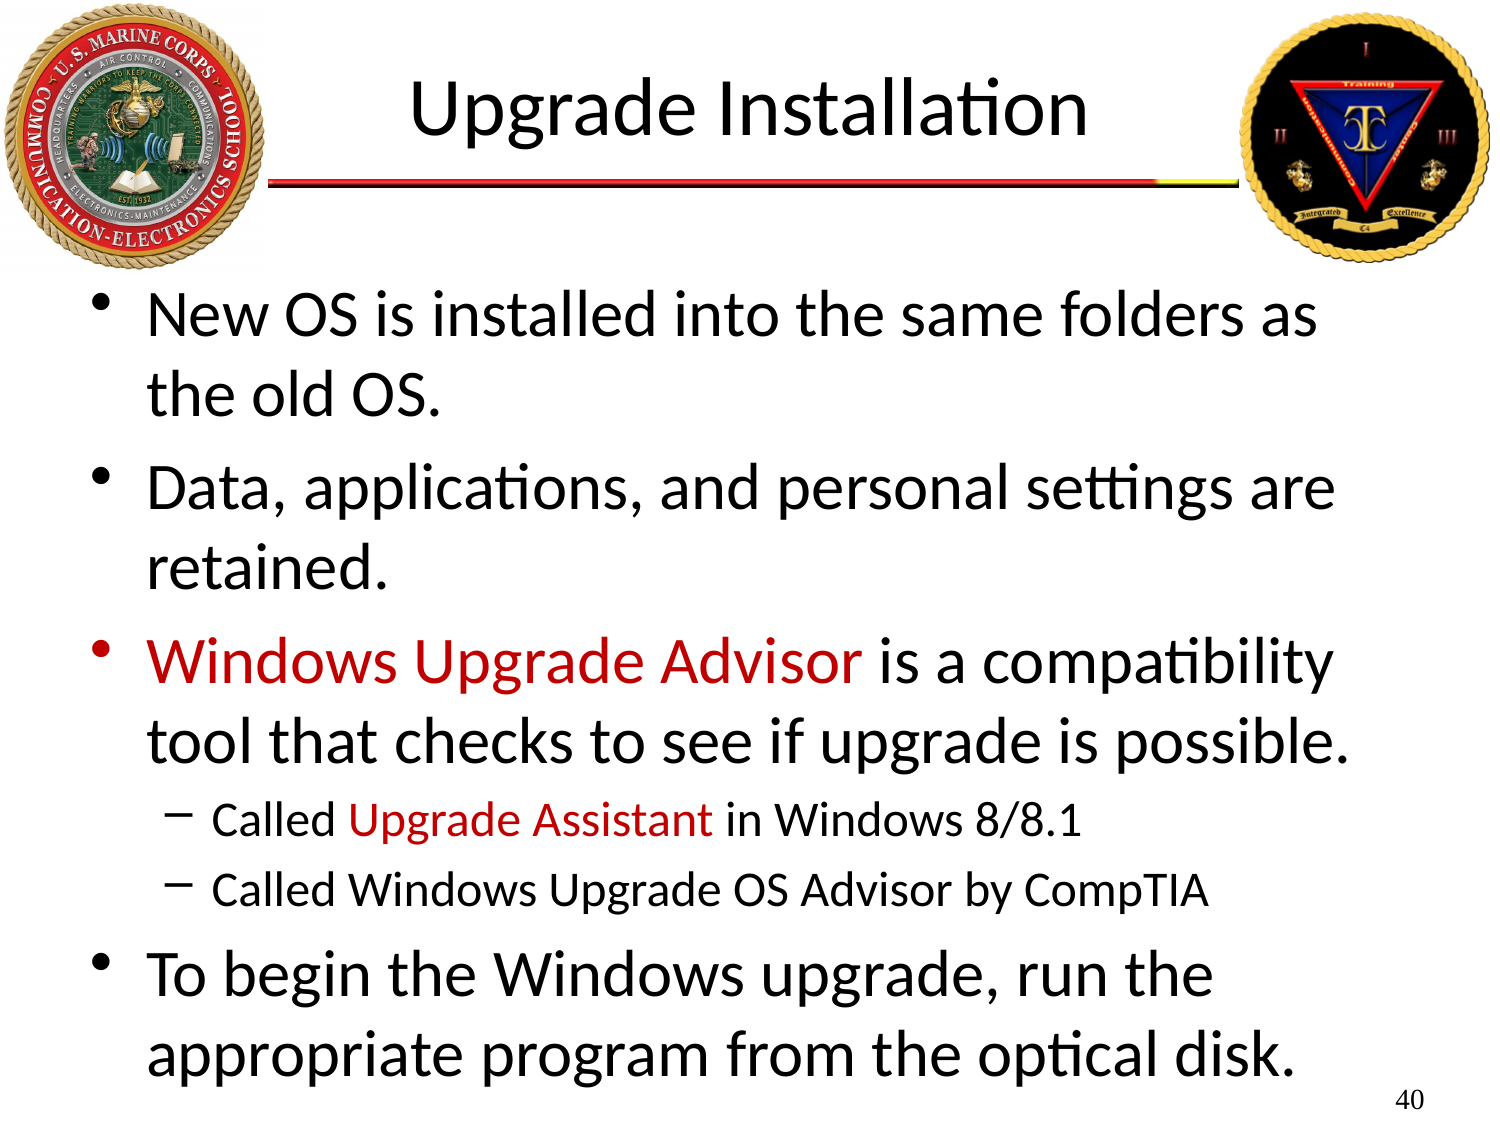

# Upgrade Installation
New OS is installed into the same folders as the old OS.
Data, applications, and personal settings are retained.
Windows Upgrade Advisor is a compatibility tool that checks to see if upgrade is possible.
Called Upgrade Assistant in Windows 8/8.1
Called Windows Upgrade OS Advisor by CompTIA
To begin the Windows upgrade, run the appropriate program from the optical disk.